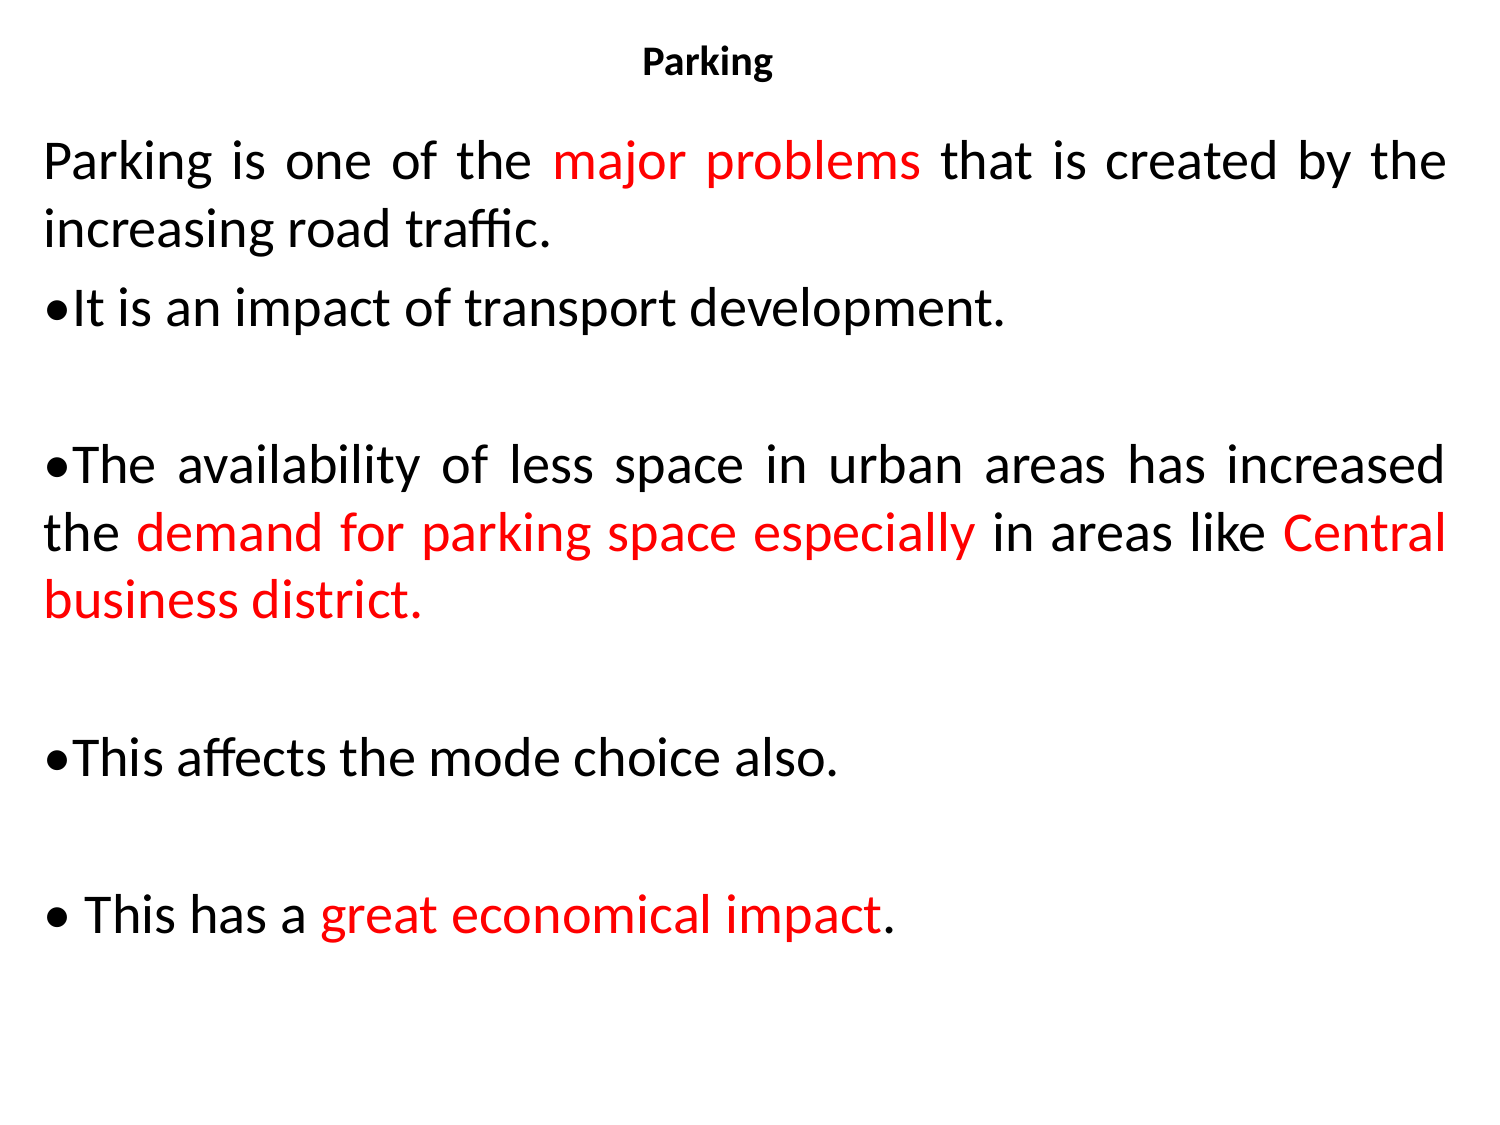

Parking is one of the major problems that is created by the increasing road traffic.
•It is an impact of transport development.

•The availability of less space in urban areas has increased the demand for parking space especially in areas like Central business district.

•This affects the mode choice also.

• This has a great economical impact.
# Parking